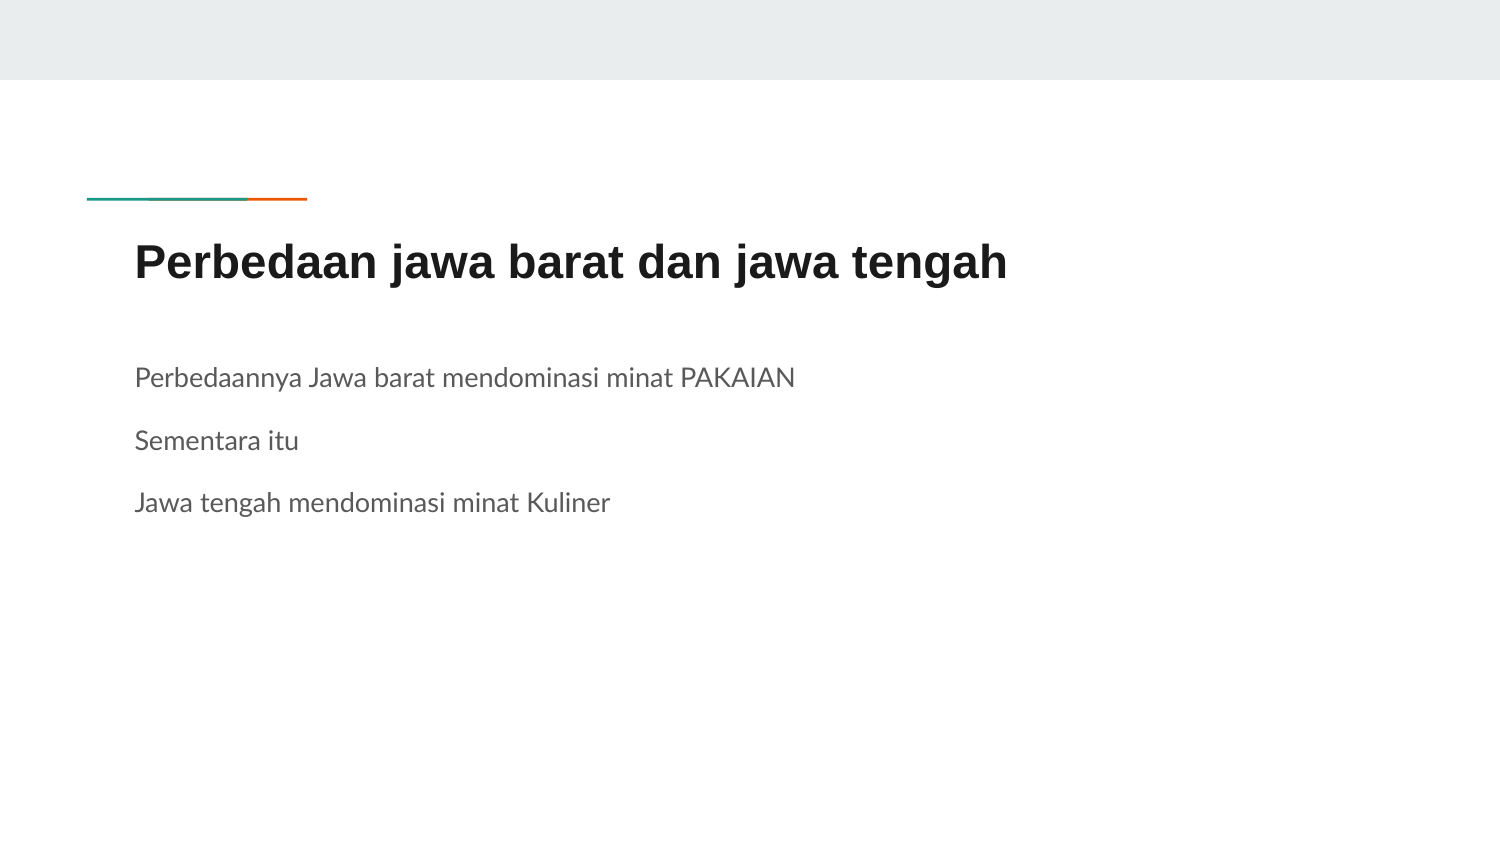

# Perbedaan jawa barat dan jawa tengah
Perbedaannya Jawa barat mendominasi minat PAKAIAN
Sementara itu
Jawa tengah mendominasi minat Kuliner